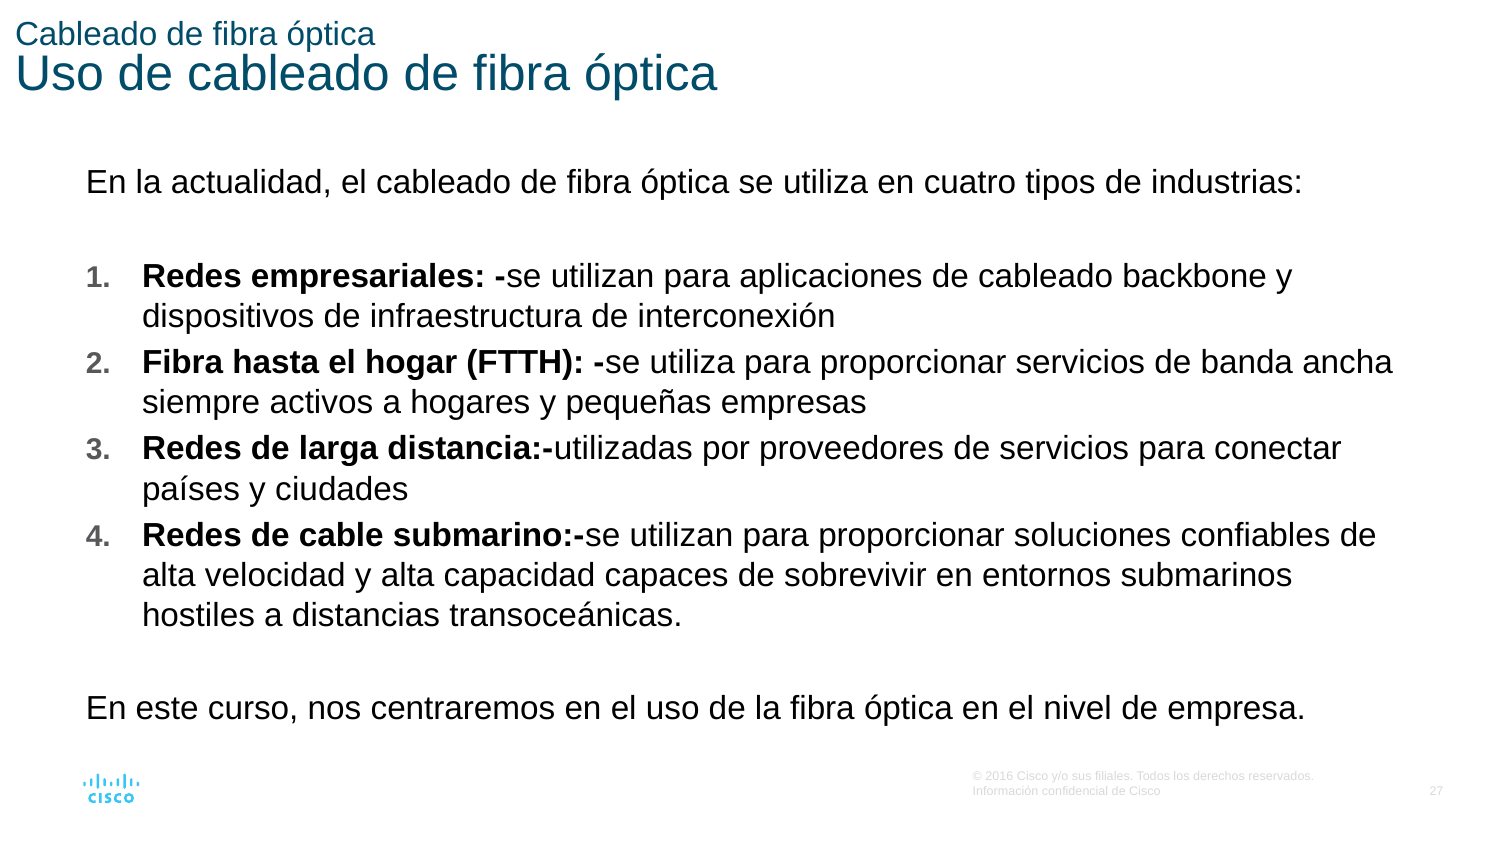

# Cableado de fibra óptica Uso de cableado de fibra óptica
En la actualidad, el cableado de fibra óptica se utiliza en cuatro tipos de industrias:

Redes empresariales: -se utilizan para aplicaciones de cableado backbone y dispositivos de infraestructura de interconexión
Fibra hasta el hogar (FTTH): -se utiliza para proporcionar servicios de banda ancha siempre activos a hogares y pequeñas empresas
Redes de larga distancia:-utilizadas por proveedores de servicios para conectar países y ciudades
Redes de cable submarino:-se utilizan para proporcionar soluciones confiables de alta velocidad y alta capacidad capaces de sobrevivir en entornos submarinos hostiles a distancias transoceánicas.

En este curso, nos centraremos en el uso de la fibra óptica en el nivel de empresa.